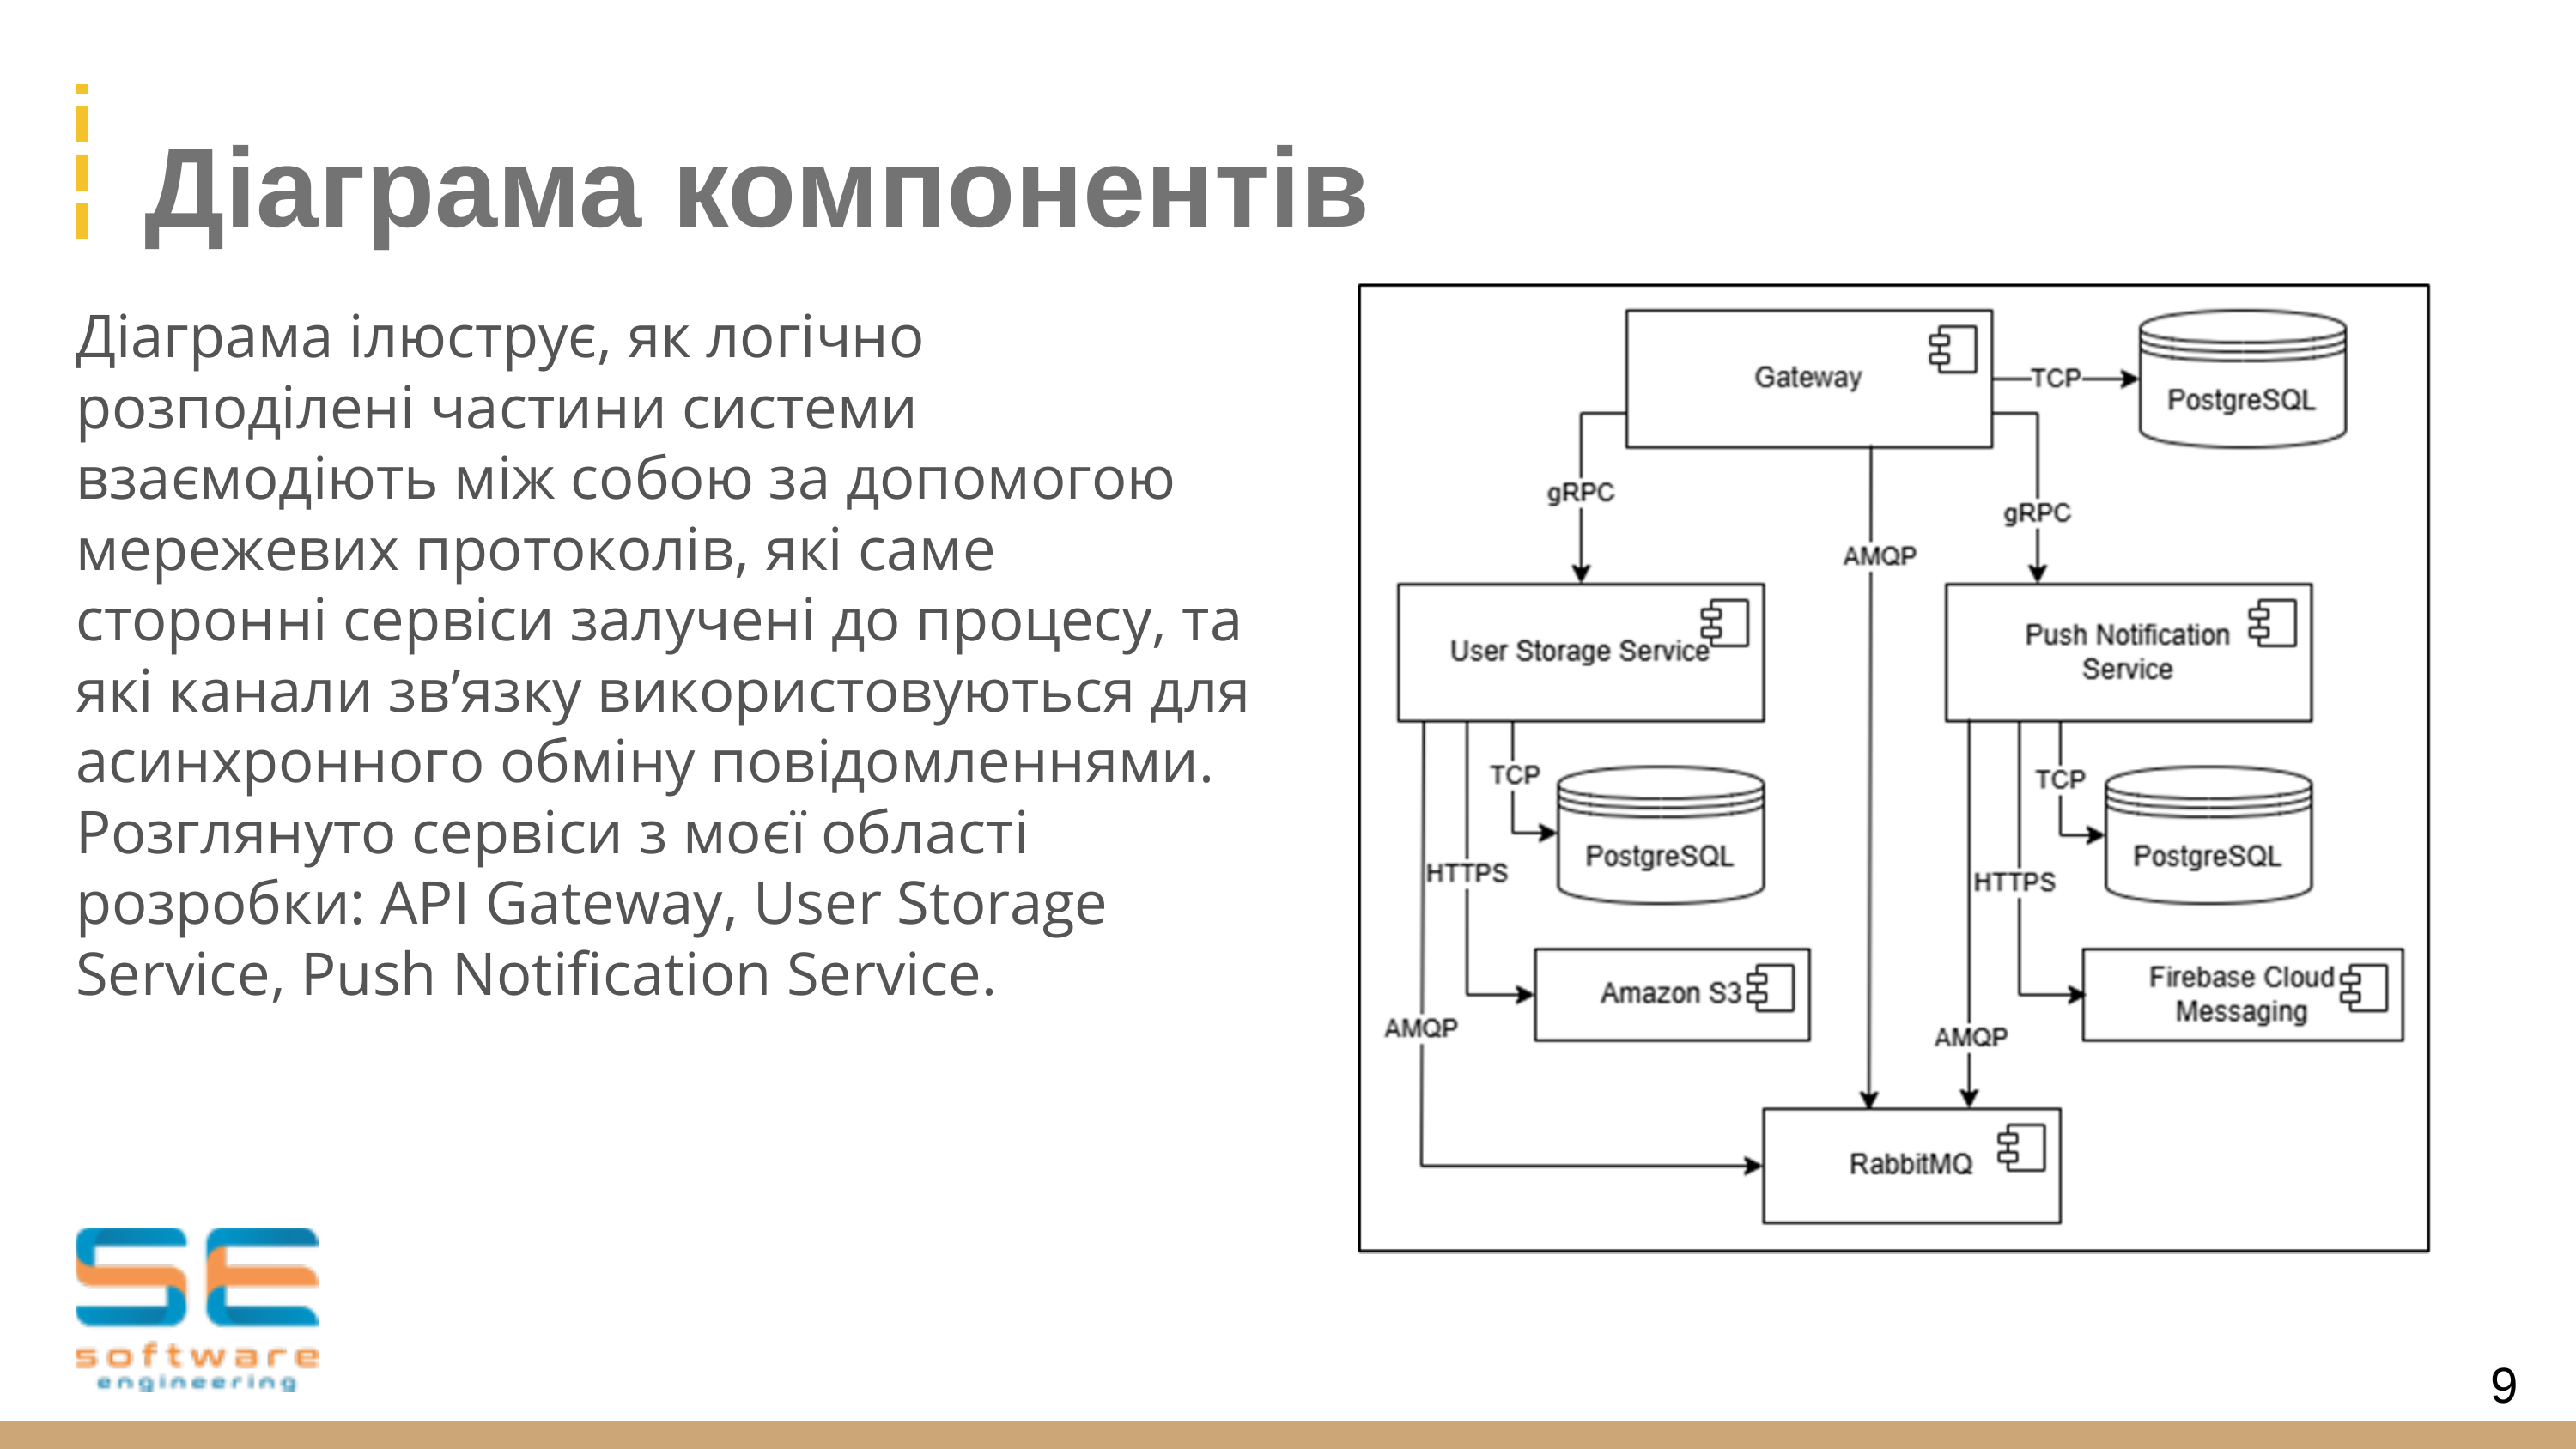

Діаграма компонентів

Діаграма ілюструє, як логічно розподілені частини системи взаємодіють між собою за допомогою мережевих протоколів, які саме сторонні сервіси залучені до процесу, та які канали зв’язку використовуються для асинхронного обміну повідомленнями.
Розглянуто сервіси з моєї області розробки: API Gateway, User Storage Service, Push Notification Service.

9